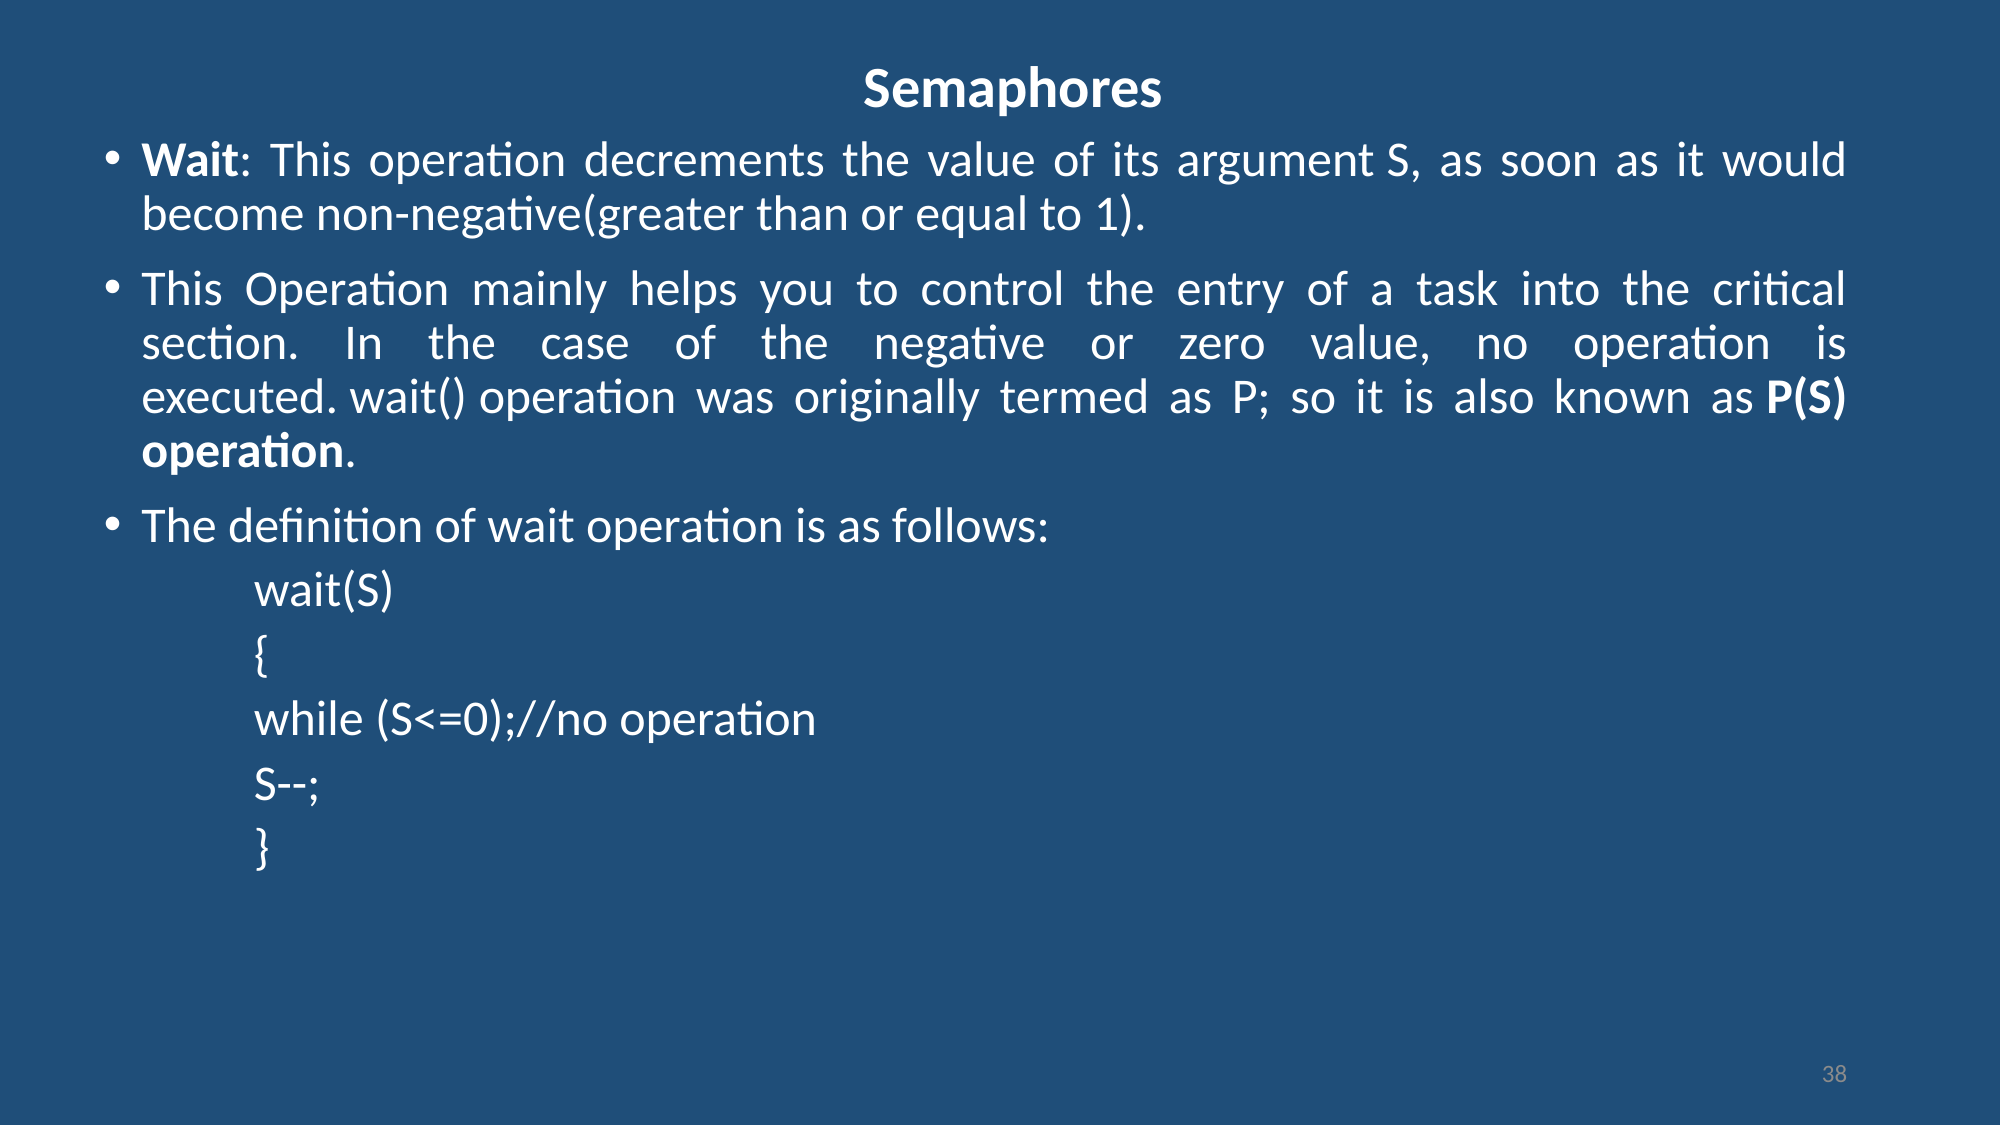

# Semaphores
Wait: This operation decrements the value of its argument S, as soon as it would become non-negative(greater than or equal to 1).
This Operation mainly helps you to control the entry of a task into the critical section. In the case of the negative or zero value, no operation is executed. wait() operation was originally termed as P; so it is also known as P(S) operation.
The definition of wait operation is as follows:
wait(S)
{
while (S<=0);//no operation
S--;
}
38